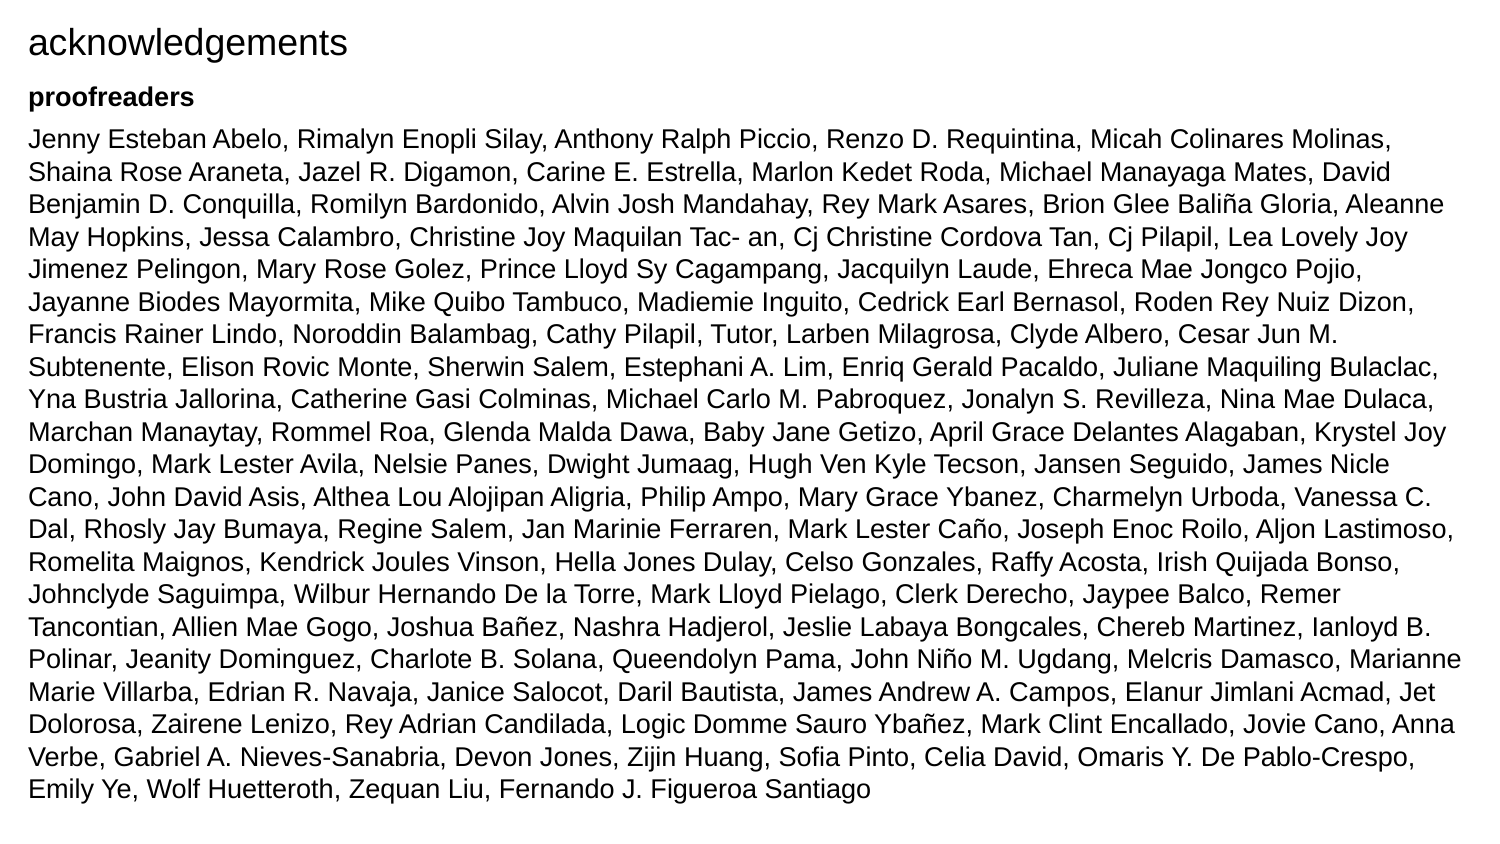

acknowledgements
proofreaders
Jenny Esteban Abelo, Rimalyn Enopli Silay, Anthony Ralph Piccio, Renzo D. Requintina, Micah Colinares Molinas, Shaina Rose Araneta, Jazel R. Digamon, Carine E. Estrella, Marlon Kedet Roda, Michael Manayaga Mates, David Benjamin D. Conquilla, Romilyn Bardonido, Alvin Josh Mandahay, Rey Mark Asares, Brion Glee Baliña Gloria, Aleanne May Hopkins, Jessa Calambro, Christine Joy Maquilan Tac- an, Cj Christine Cordova Tan, Cj Pilapil, Lea Lovely Joy Jimenez Pelingon, Mary Rose Golez, Prince Lloyd Sy Cagampang, Jacquilyn Laude, Ehreca Mae Jongco Pojio, Jayanne Biodes Mayormita, Mike Quibo Tambuco, Madiemie Inguito, Cedrick Earl Bernasol, Roden Rey Nuiz Dizon, Francis Rainer Lindo, Noroddin Balambag, Cathy Pilapil, Tutor, Larben Milagrosa, Clyde Albero, Cesar Jun M. Subtenente, Elison Rovic Monte, Sherwin Salem, Estephani A. Lim, Enriq Gerald Pacaldo, Juliane Maquiling Bulaclac, Yna Bustria Jallorina, Catherine Gasi Colminas, Michael Carlo M. Pabroquez, Jonalyn S. Revilleza, Nina Mae Dulaca, Marchan Manaytay, Rommel Roa, Glenda Malda Dawa, Baby Jane Getizo, April Grace Delantes Alagaban, Krystel Joy Domingo, Mark Lester Avila, Nelsie Panes, Dwight Jumaag, Hugh Ven Kyle Tecson, Jansen Seguido, James Nicle Cano, John David Asis, Althea Lou Alojipan Aligria, Philip Ampo, Mary Grace Ybanez, Charmelyn Urboda, Vanessa C. Dal, Rhosly Jay Bumaya, Regine Salem, Jan Marinie Ferraren, Mark Lester Caño, Joseph Enoc Roilo, Aljon Lastimoso, Romelita Maignos, Kendrick Joules Vinson, Hella Jones Dulay, Celso Gonzales, Raffy Acosta, Irish Quijada Bonso, Johnclyde Saguimpa, Wilbur Hernando De la Torre, Mark Lloyd Pielago, Clerk Derecho, Jaypee Balco, Remer Tancontian, Allien Mae Gogo, Joshua Bañez, Nashra Hadjerol, Jeslie Labaya Bongcales, Chereb Martinez, Ianloyd B. Polinar, Jeanity Dominguez, Charlote B. Solana, Queendolyn Pama, John Niño M. Ugdang, Melcris Damasco, Marianne Marie Villarba, Edrian R. Navaja, Janice Salocot, Daril Bautista, James Andrew A. Campos, Elanur Jimlani Acmad, Jet Dolorosa, Zairene Lenizo, Rey Adrian Candilada, Logic Domme Sauro Ybañez, Mark Clint Encallado, Jovie Cano, Anna Verbe, Gabriel A. Nieves-Sanabria, Devon Jones, Zijin Huang, Sofia Pinto, Celia David, Omaris Y. De Pablo-Crespo, Emily Ye, Wolf Huetteroth, Zequan Liu, Fernando J. Figueroa Santiago